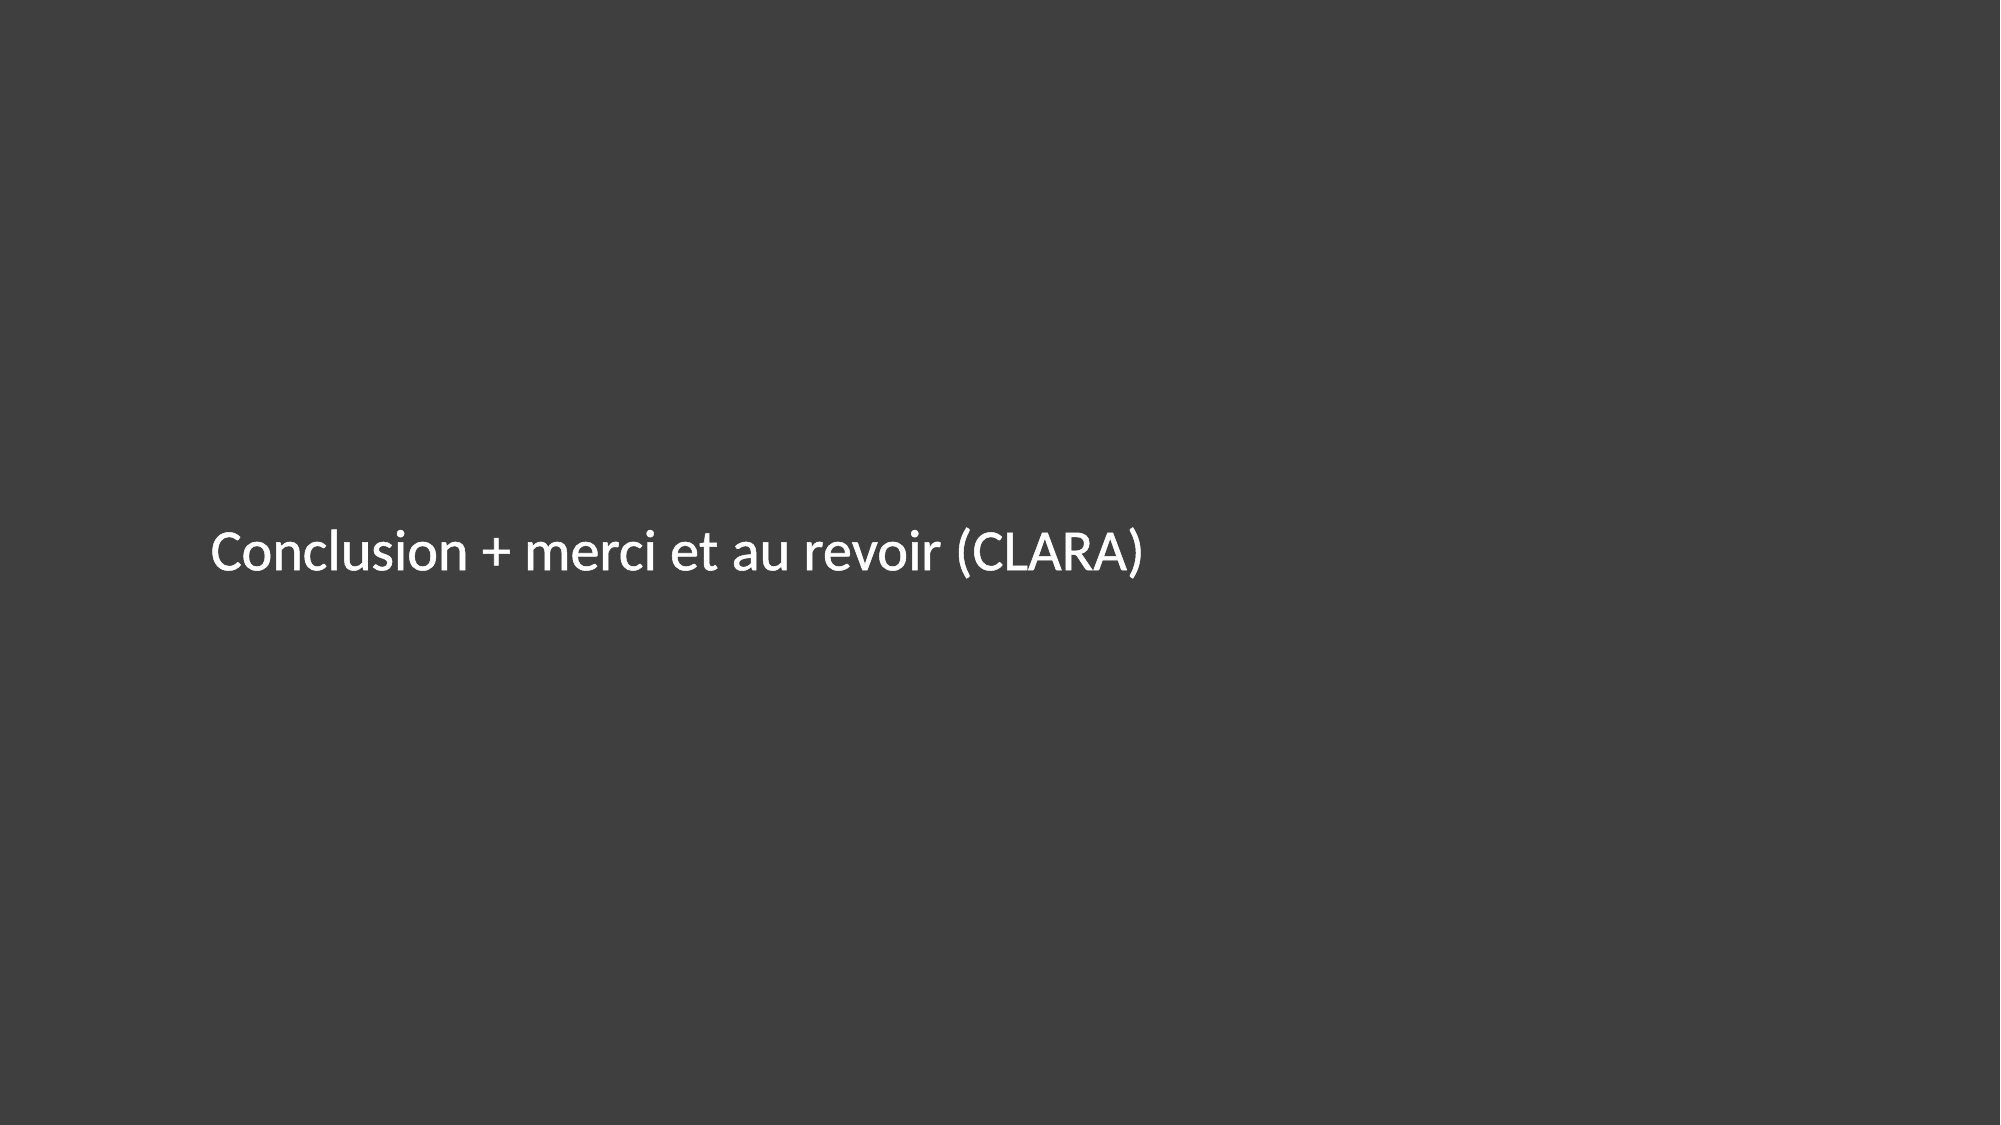

Conclusion + merci et au revoir (CLARA)